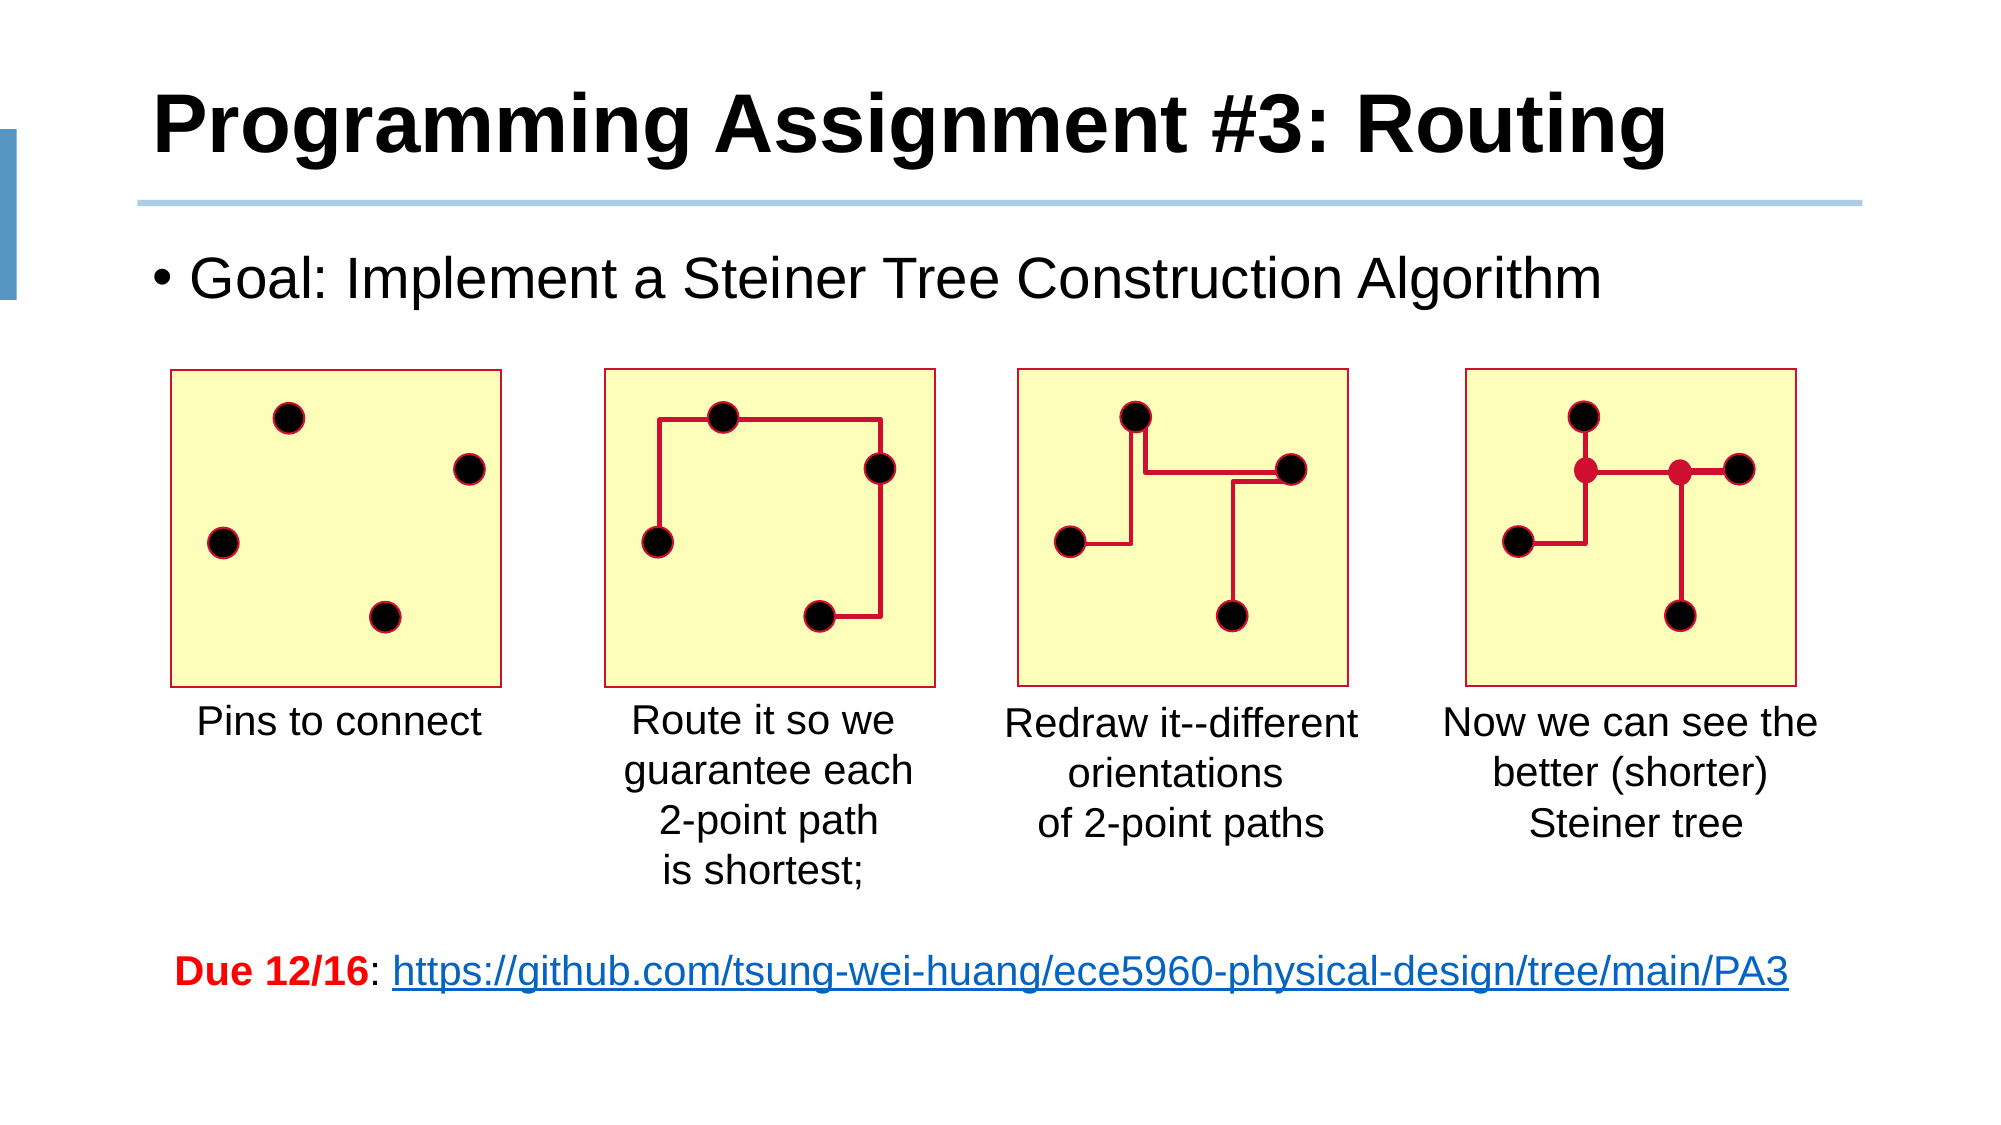

# Programming Assignment #3: Routing
Goal: Implement a Steiner Tree Construction Algorithm

Now we can see the
better (shorter)
 Steiner tree

Redraw it--different
orientations
of 2-point paths

Route it so we
guarantee each
2-point path
is shortest;

Pins to connect
Due 12/16: https://github.com/tsung-wei-huang/ece5960-physical-design/tree/main/PA3